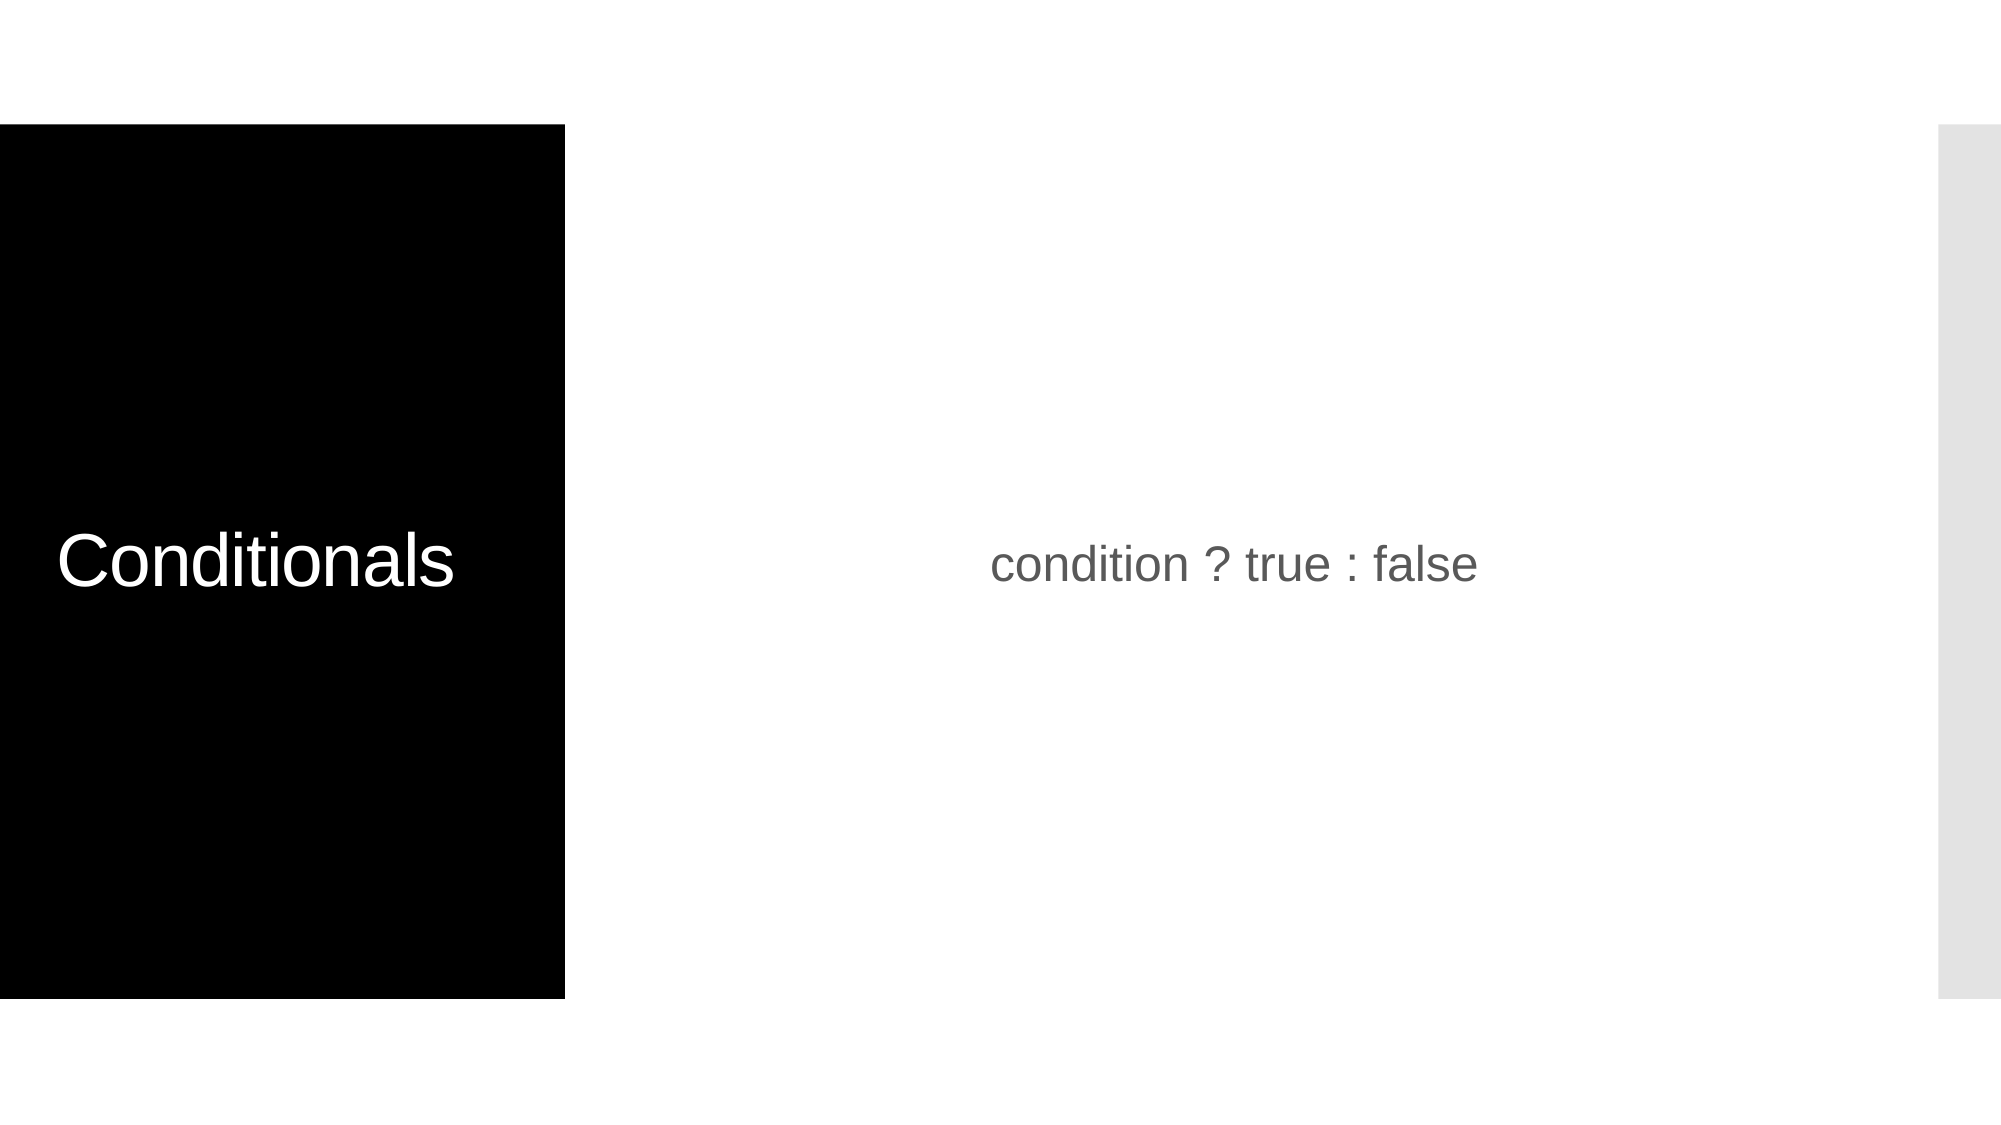

condition ? true : false
# Conditionals